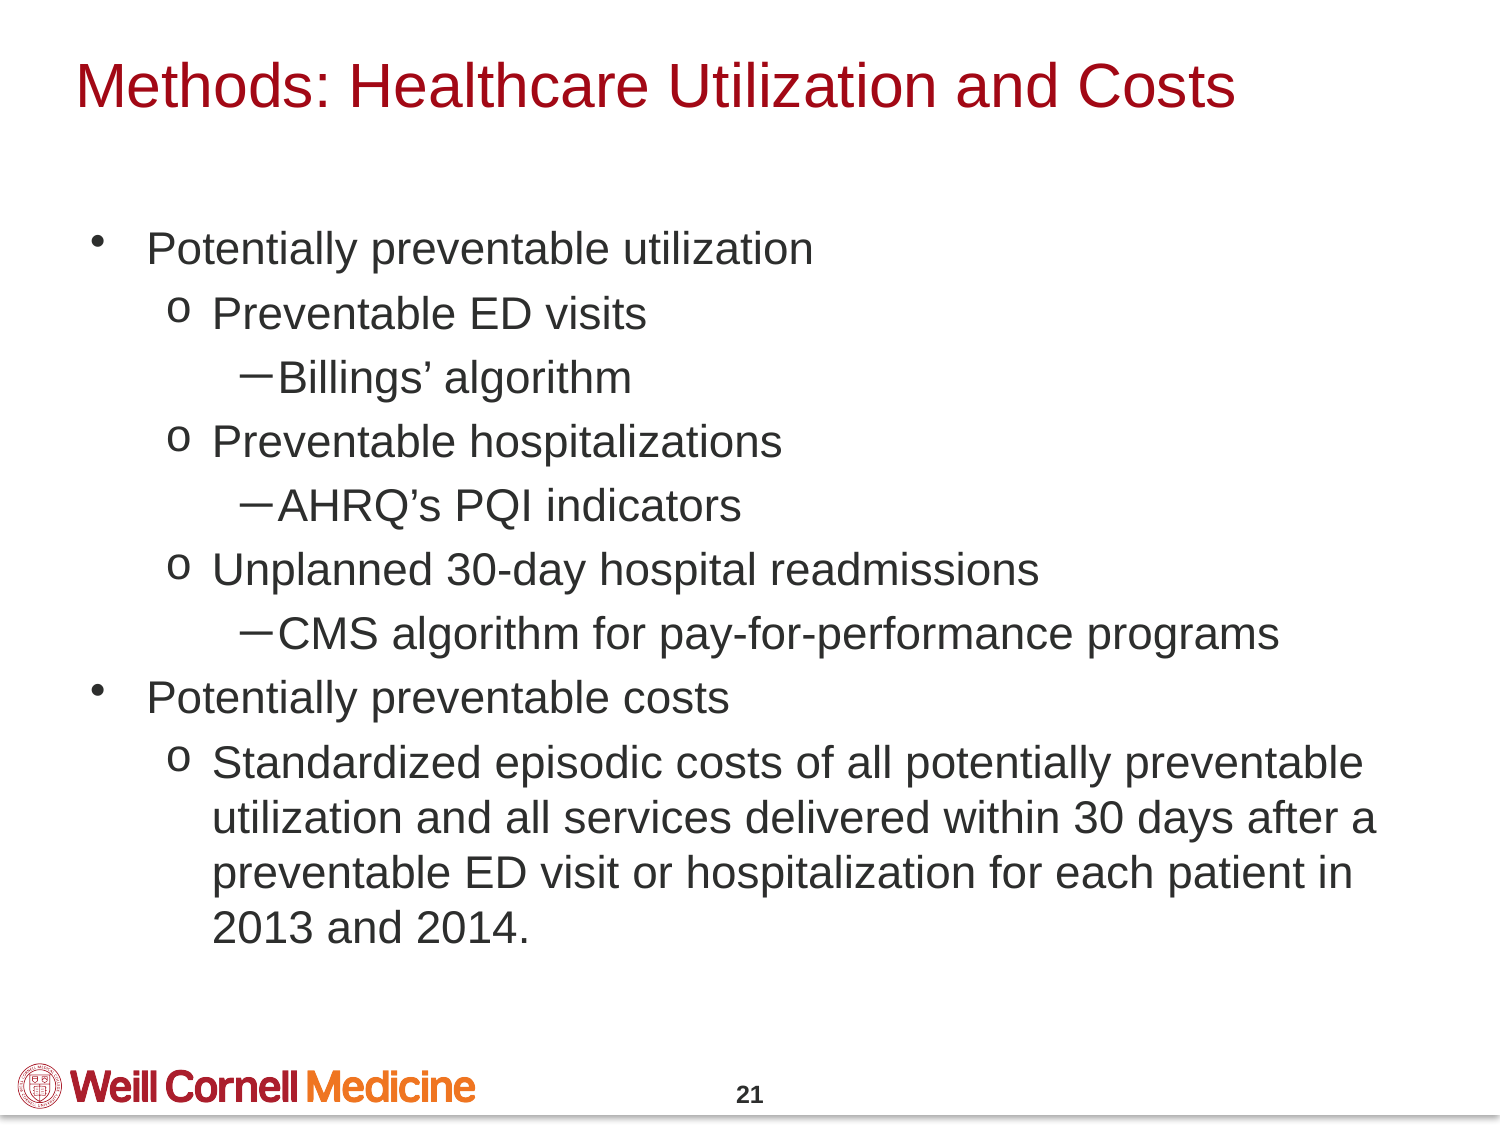

# Methods: Healthcare Utilization and Costs
Potentially preventable utilization
Preventable ED visits
Billings’ algorithm
Preventable hospitalizations
AHRQ’s PQI indicators
Unplanned 30-day hospital readmissions
CMS algorithm for pay-for-performance programs
Potentially preventable costs
Standardized episodic costs of all potentially preventable utilization and all services delivered within 30 days after a preventable ED visit or hospitalization for each patient in 2013 and 2014.